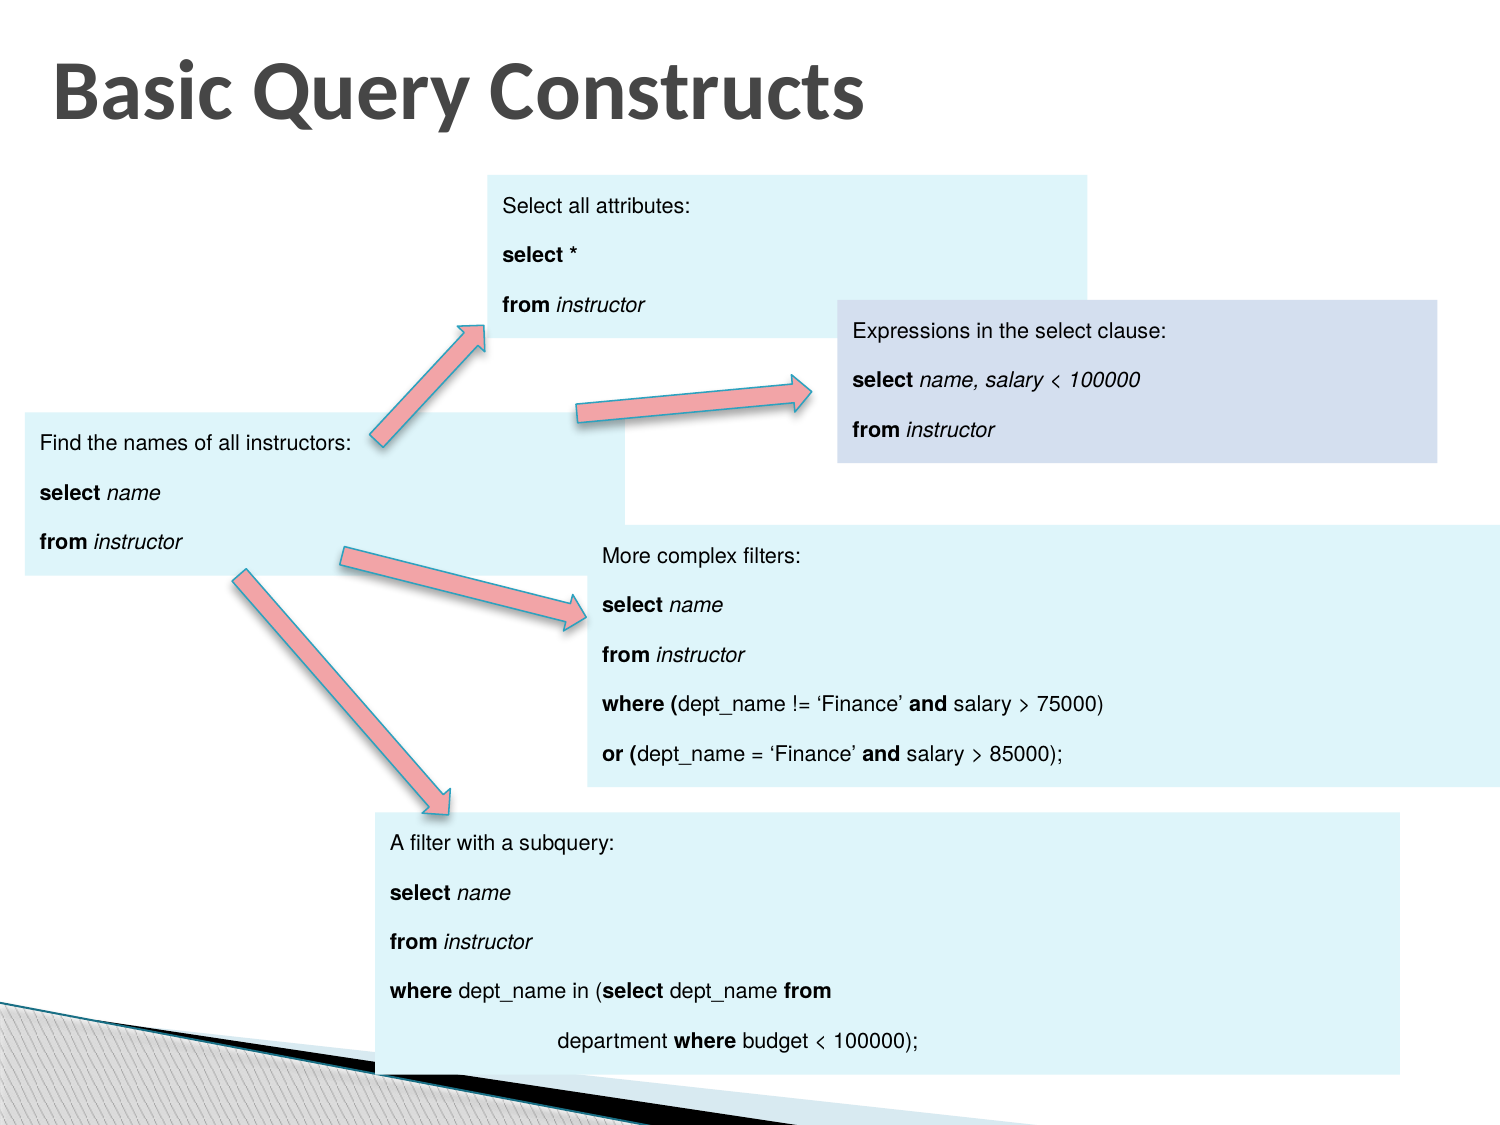

# Basic Query Constructs
Select all attributes:
select *
from instructor
Expressions in the select clause:
select name, salary < 100000
from instructor

Find the names of all instructors:
select name
from instructor
More complex filters:
select name
from instructor
where (dept_name != ‘Finance’ and salary > 75000)
or (dept_name = ‘Finance’ and salary > 85000);

A filter with a subquery:
select name
from instructor
where dept_name in (select dept_name from
                            department where budget < 100000);